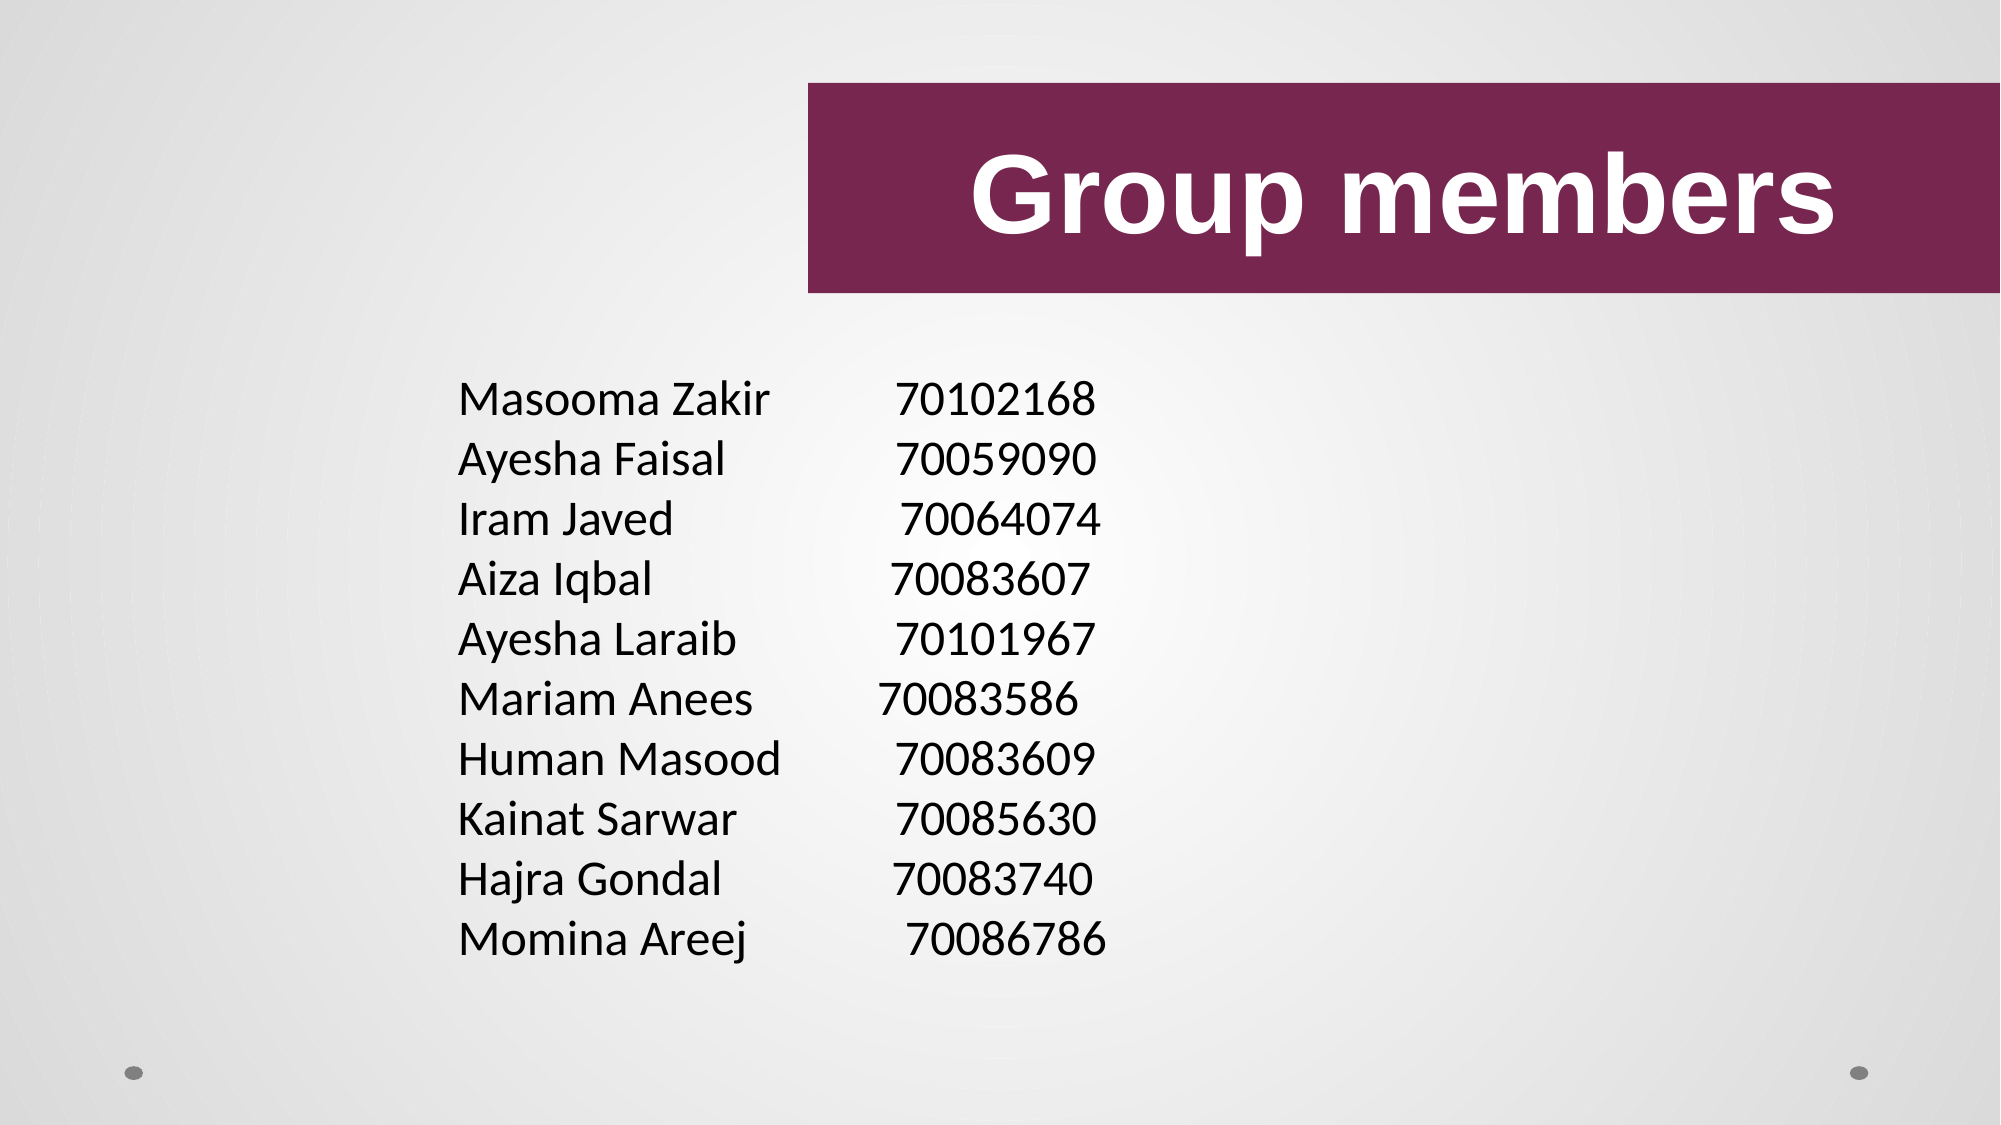

Group members
Masooma Zakir           70102168
Ayesha Faisal               70059090
Iram Javed                    70064074
Aiza Iqbal                     70083607
Ayesha Laraib              70101967
Mariam Anees           70083586
Human Masood          70083609
Kainat Sarwar              70085630
Hajra Gondal               70083740
Momina Areej              70086786